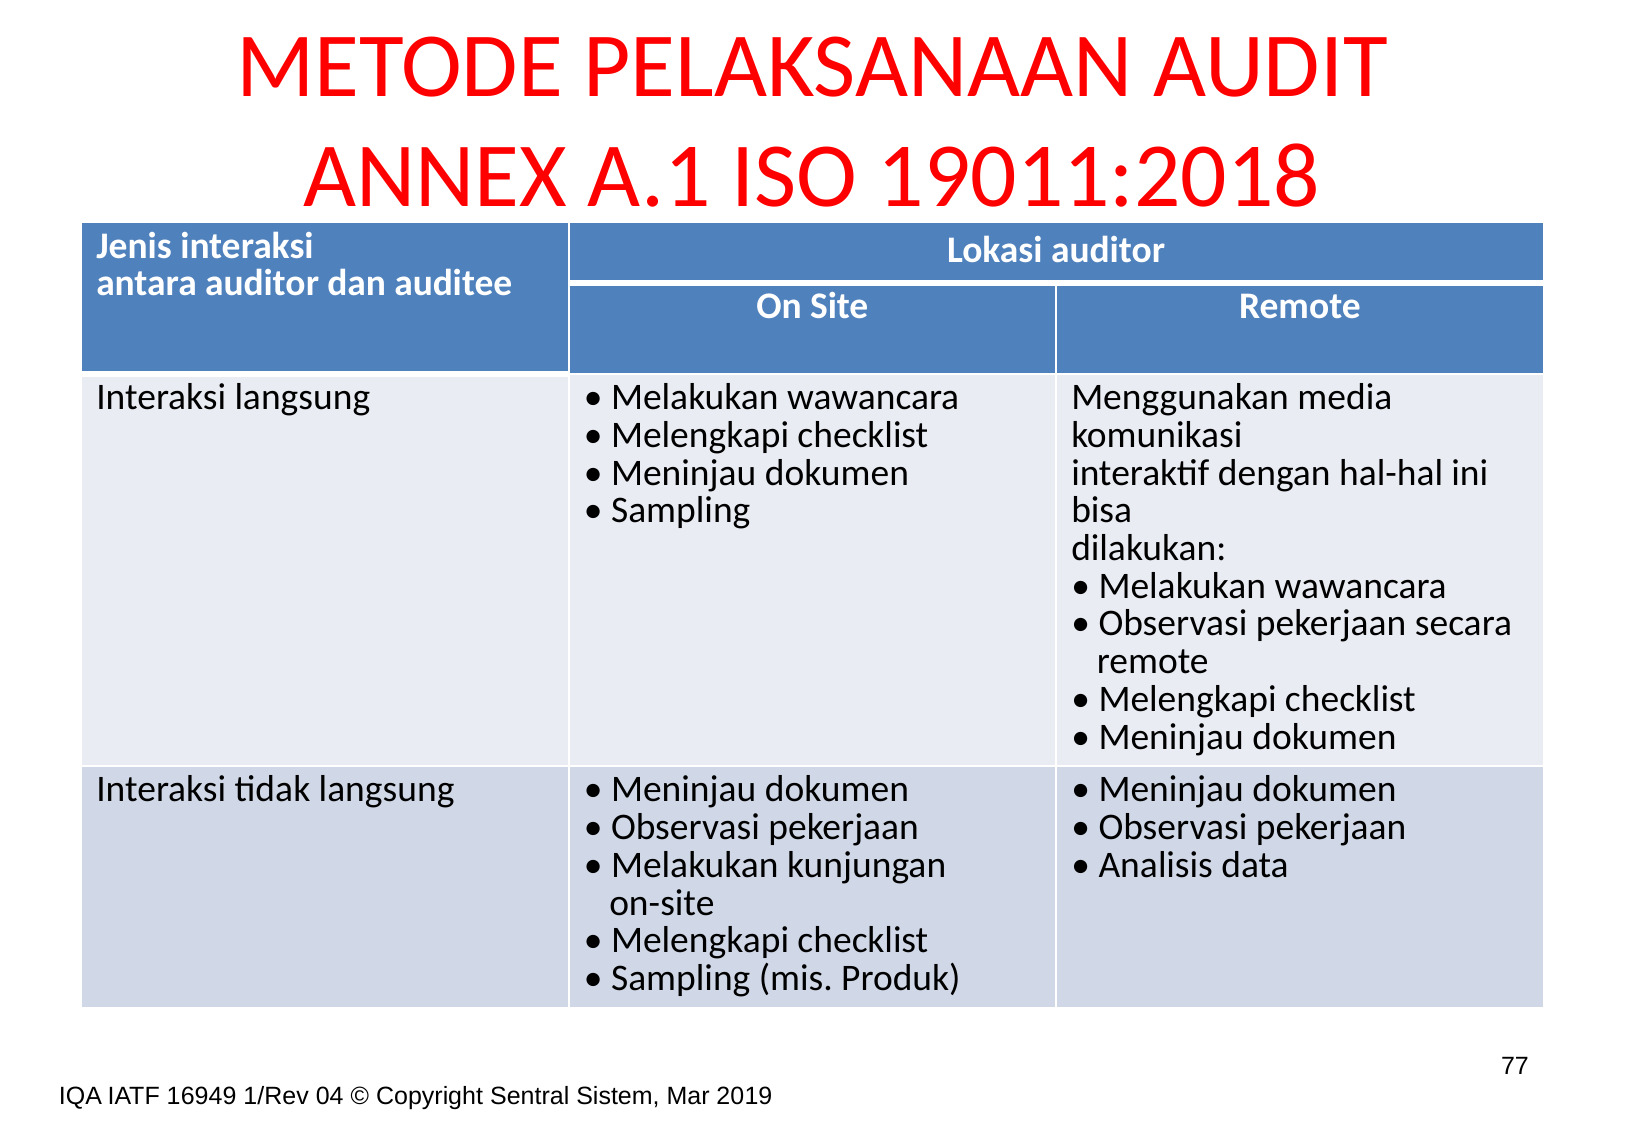

# METODE PELAKSANAAN AUDIT ANNEX A.1 ISO 19011:2018
| Jenis interaksi antara auditor dan auditee | Lokasi auditor |  |
| --- | --- | --- |
|  | On Site | Remote |
| Interaksi langsung | • Melakukan wawancara • Melengkapi checklist • Meninjau dokumen • Sampling | Menggunakan media komunikasi interaktif dengan hal-hal ini bisa dilakukan: • Melakukan wawancara • Observasi pekerjaan secara remote • Melengkapi checklist • Meninjau dokumen |
| Interaksi tidak langsung | • Meninjau dokumen • Observasi pekerjaan • Melakukan kunjungan on-site • Melengkapi checklist • Sampling (mis. Produk) | • Meninjau dokumen • Observasi pekerjaan • Analisis data |
77
IQA IATF 16949 1/Rev 04 © Copyright Sentral Sistem, Mar 2019